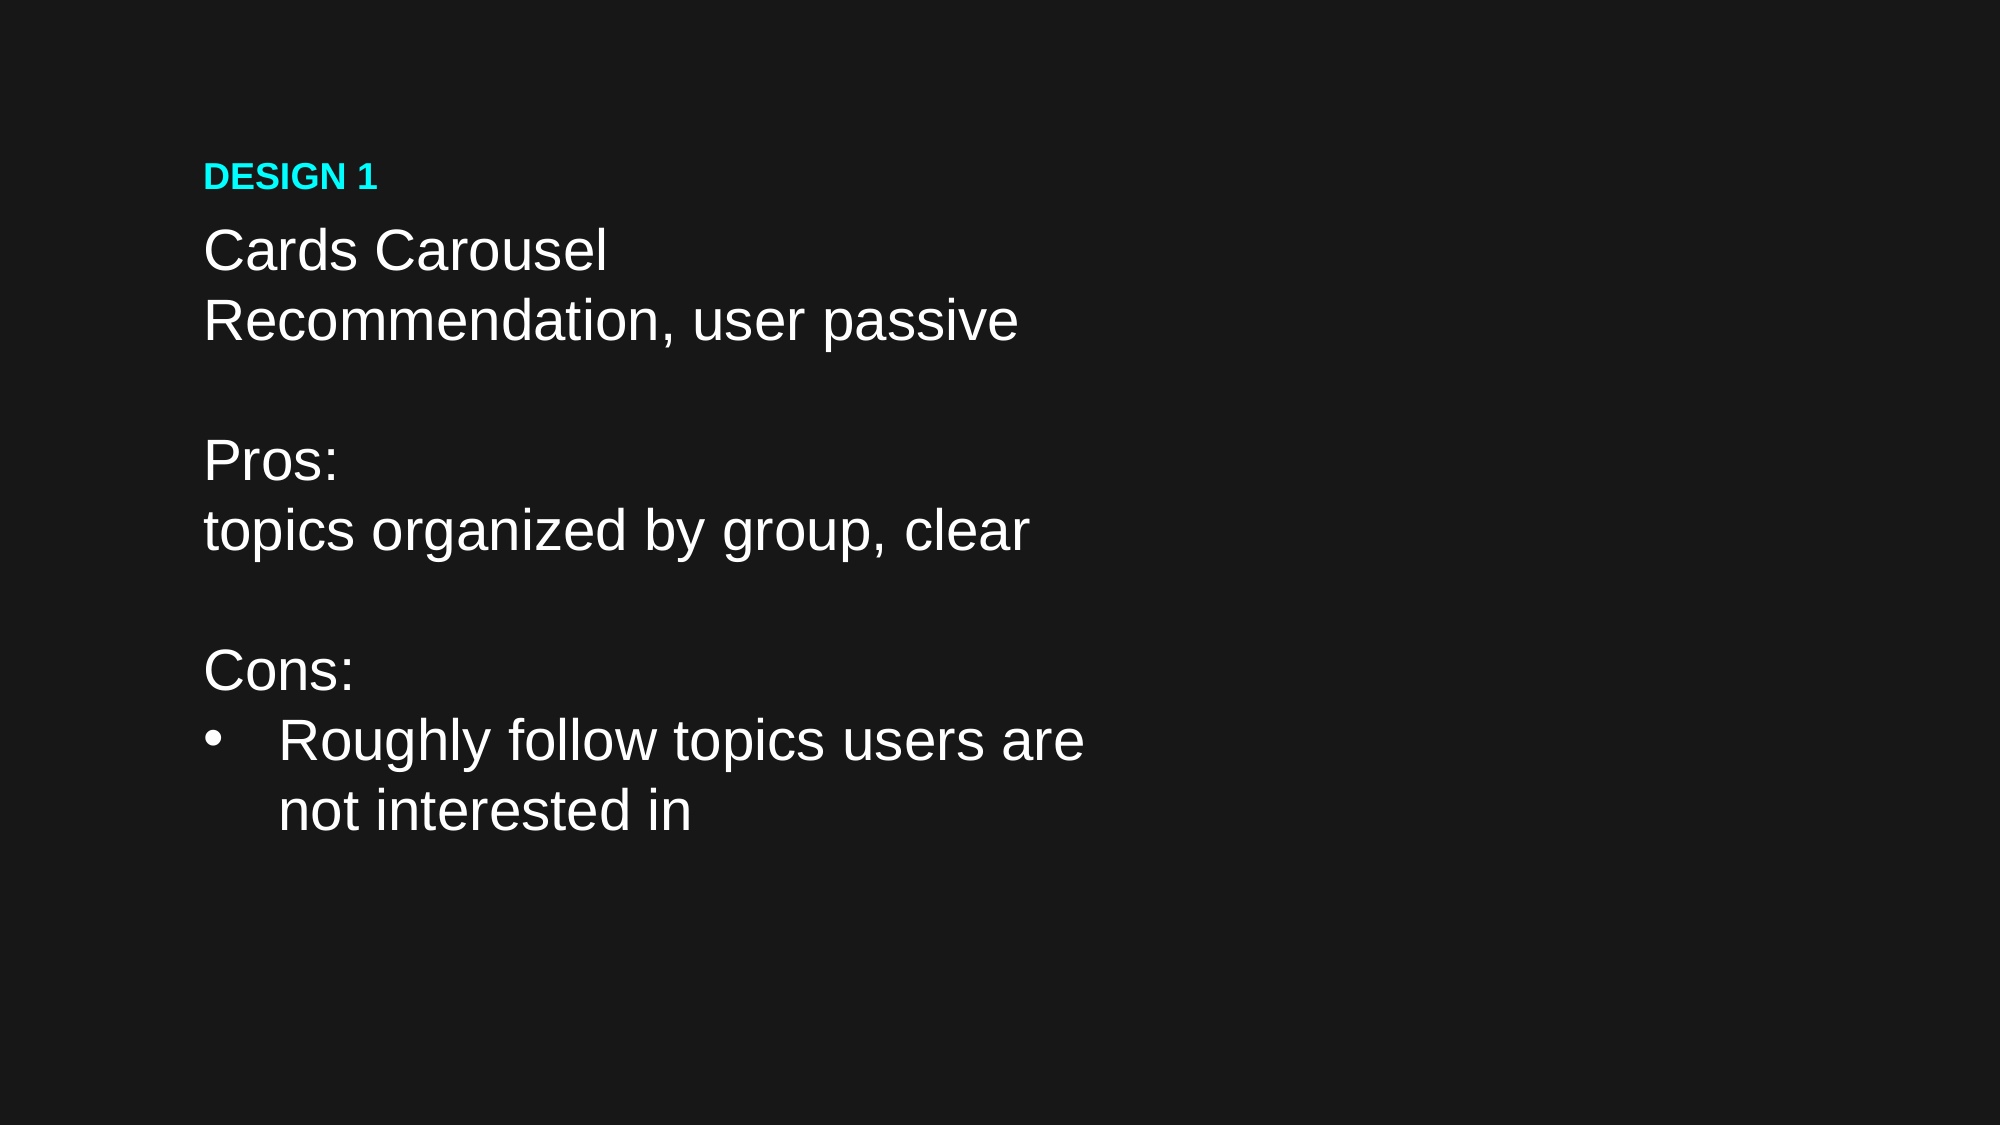

DESIGN 1
Cards Carousel
Recommendation, user passive

Pros:
topics organized by group, clear

Cons:
Roughly follow topics users are not interested in